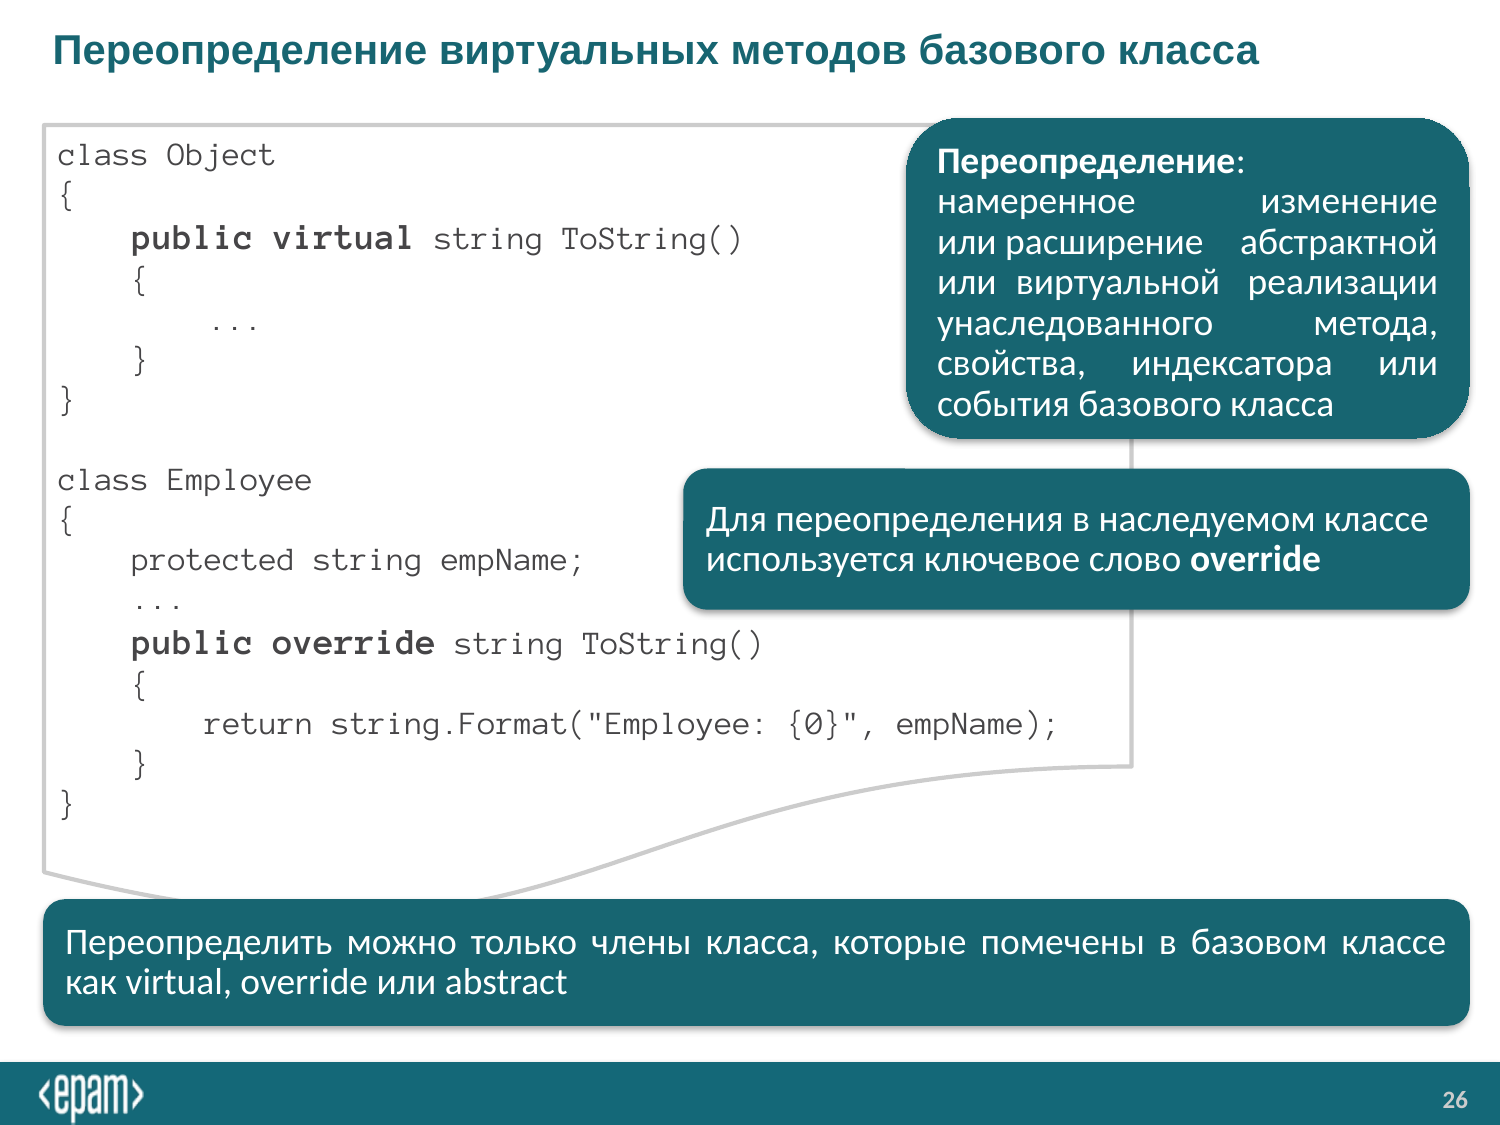

# Переопределение виртуальных методов базового класса
Переопределение:
намеренное изменение или расширение абстрактной или виртуальной  реализации унаследованного метода, свойства, индексатора или события базового класса
class Object
{
    public virtual string ToString()
    {
	...
    }
}

class Employee
{
    protected string empName;
    ...
    public override string ToString()
    {
        return string.Format("Employee: {0}", empName);
    }
}
Для переопределения в наследуемом классе используется ключевое слово override
Переопределить можно только члены класса, которые помечены в базовом классе как virtual, override или abstract